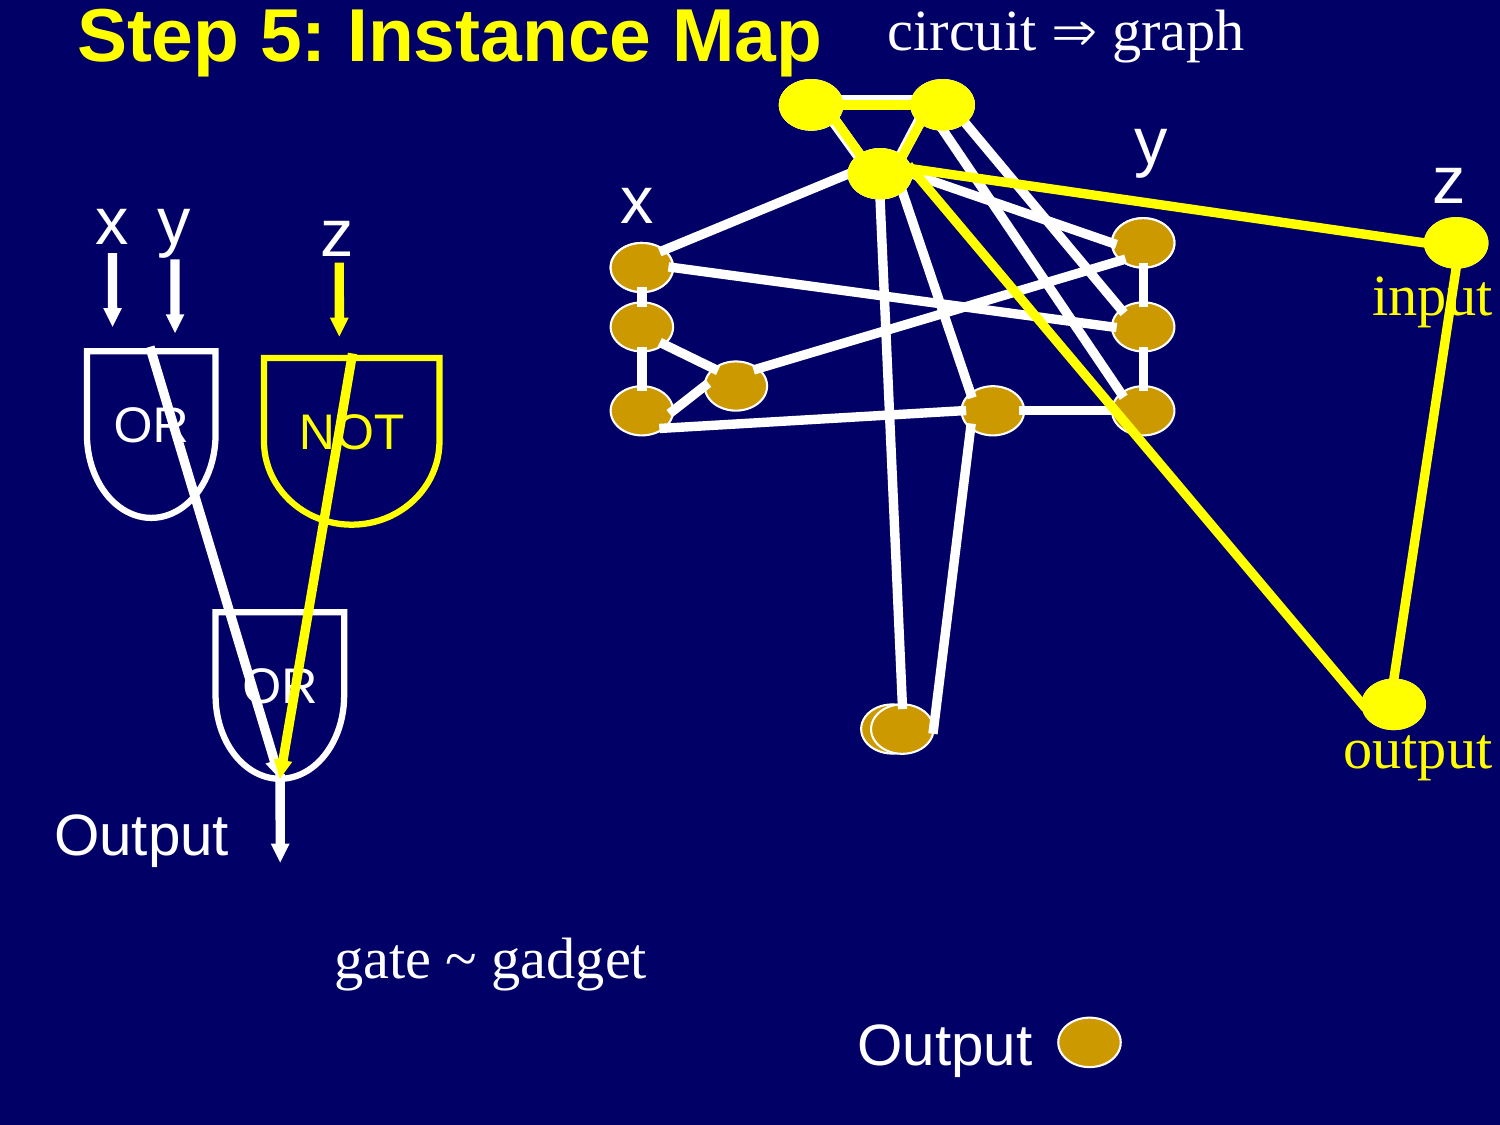

Step 5: Instance Map
circuit ⇒ graph

y
z
x
x
y

z

input
output

NOT
OR
OR

Output
gate ~ gadget
Output